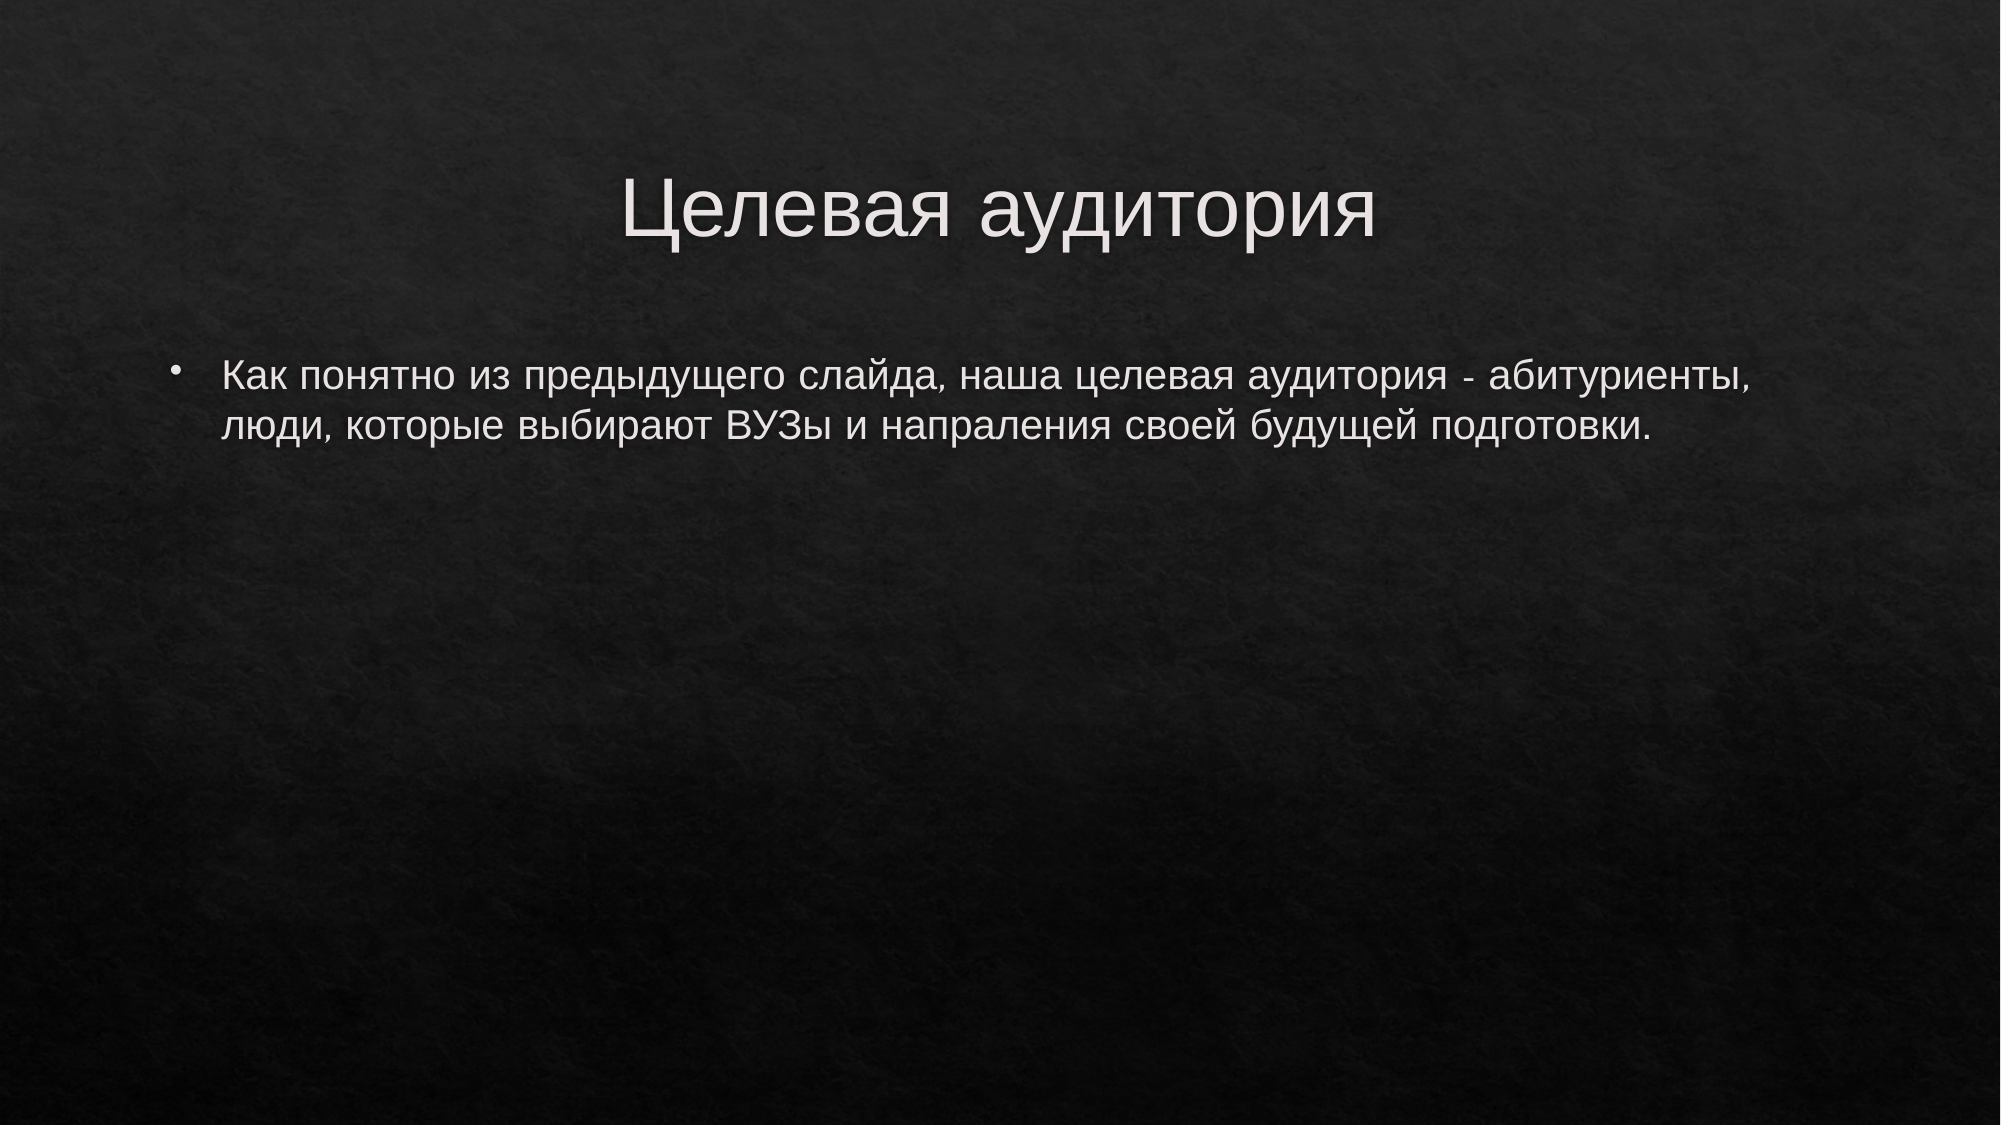

# Целевая аудитория
Как понятно из предыдущего слайда, наша целевая аудитория - абитуриенты, люди, которые выбирают ВУЗы и напраления своей будущей подготовки.